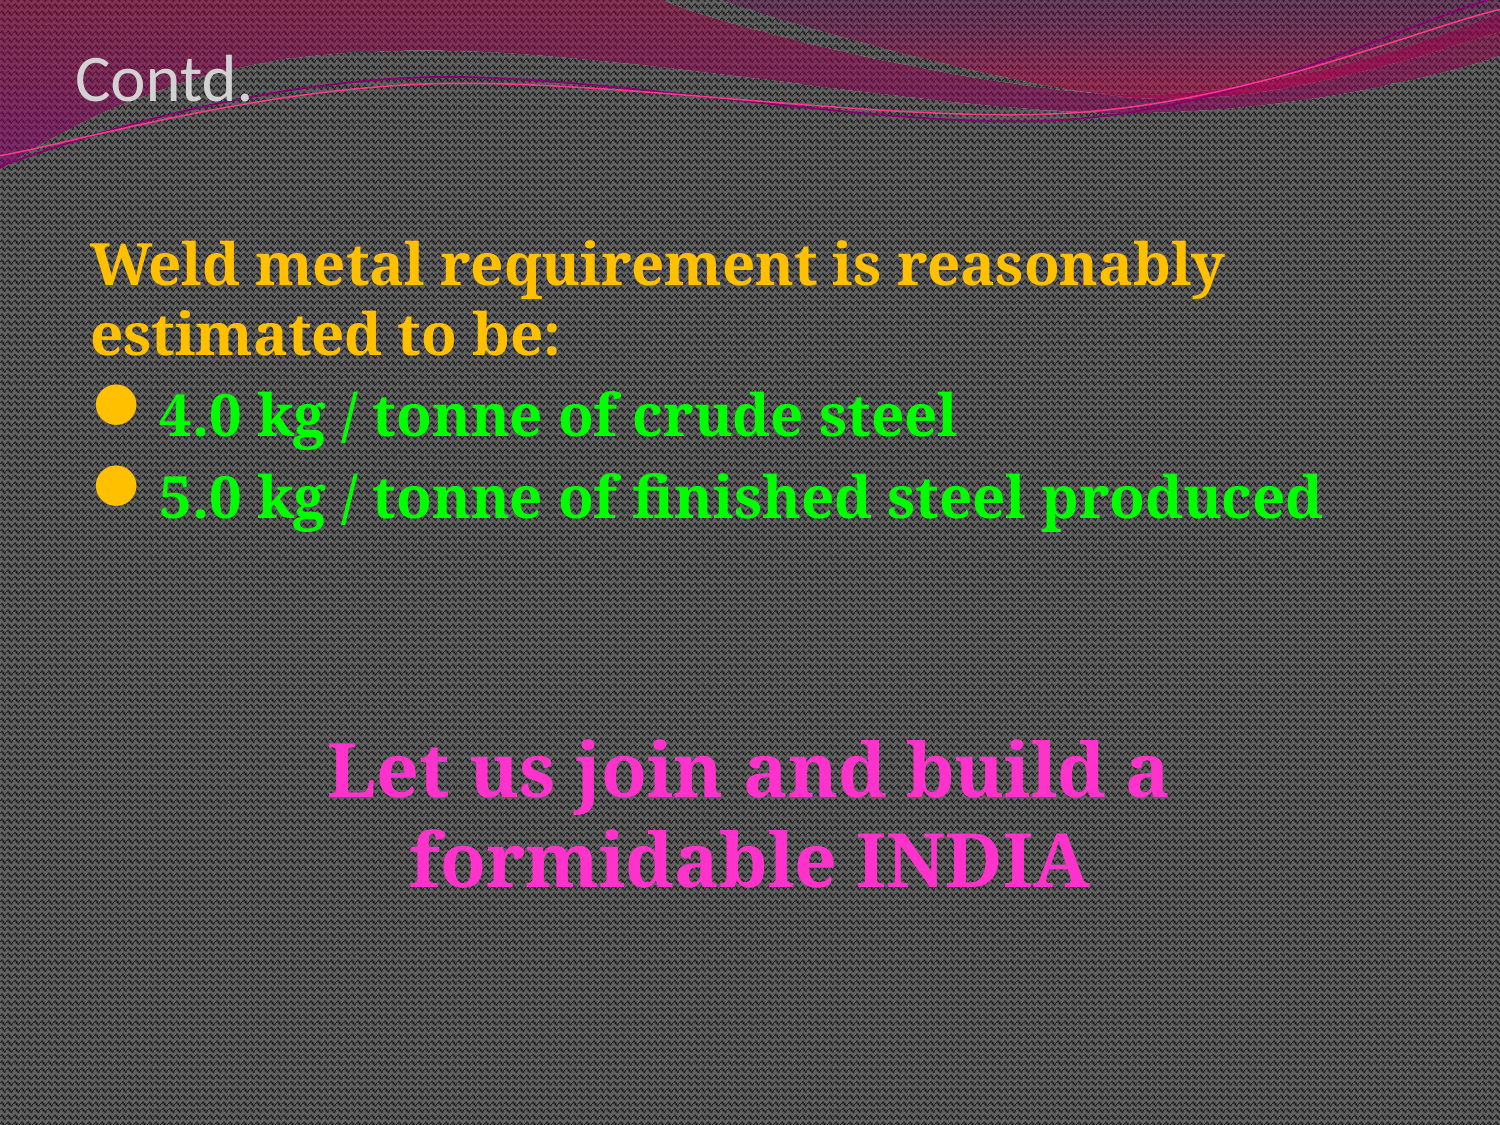

# Contd.
Weld metal requirement is reasonably estimated to be:
4.0 kg / tonne of crude steel
5.0 kg / tonne of finished steel produced
Let us join and build a formidable INDIA